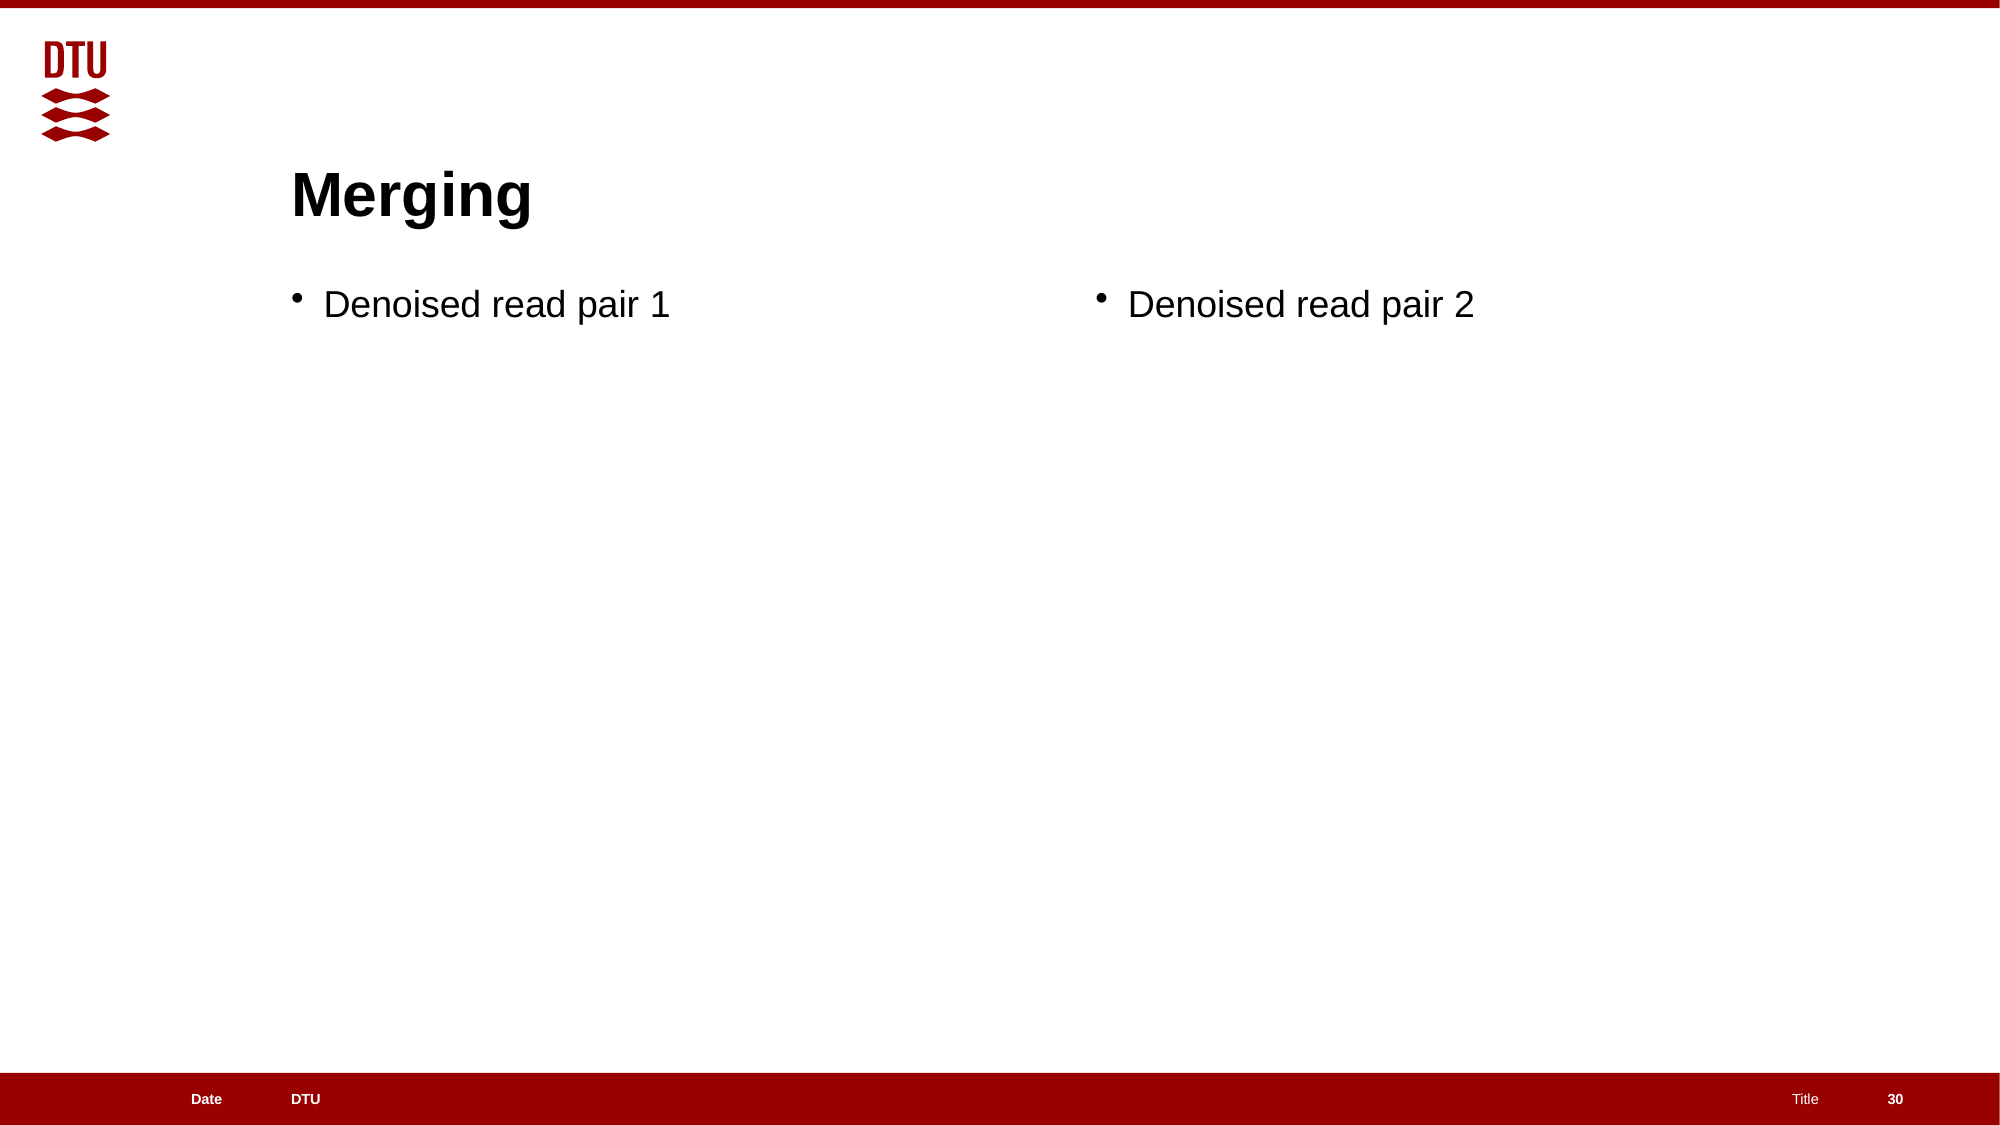

# Merging
Denoised read pair 1
Denoised read pair 2
30